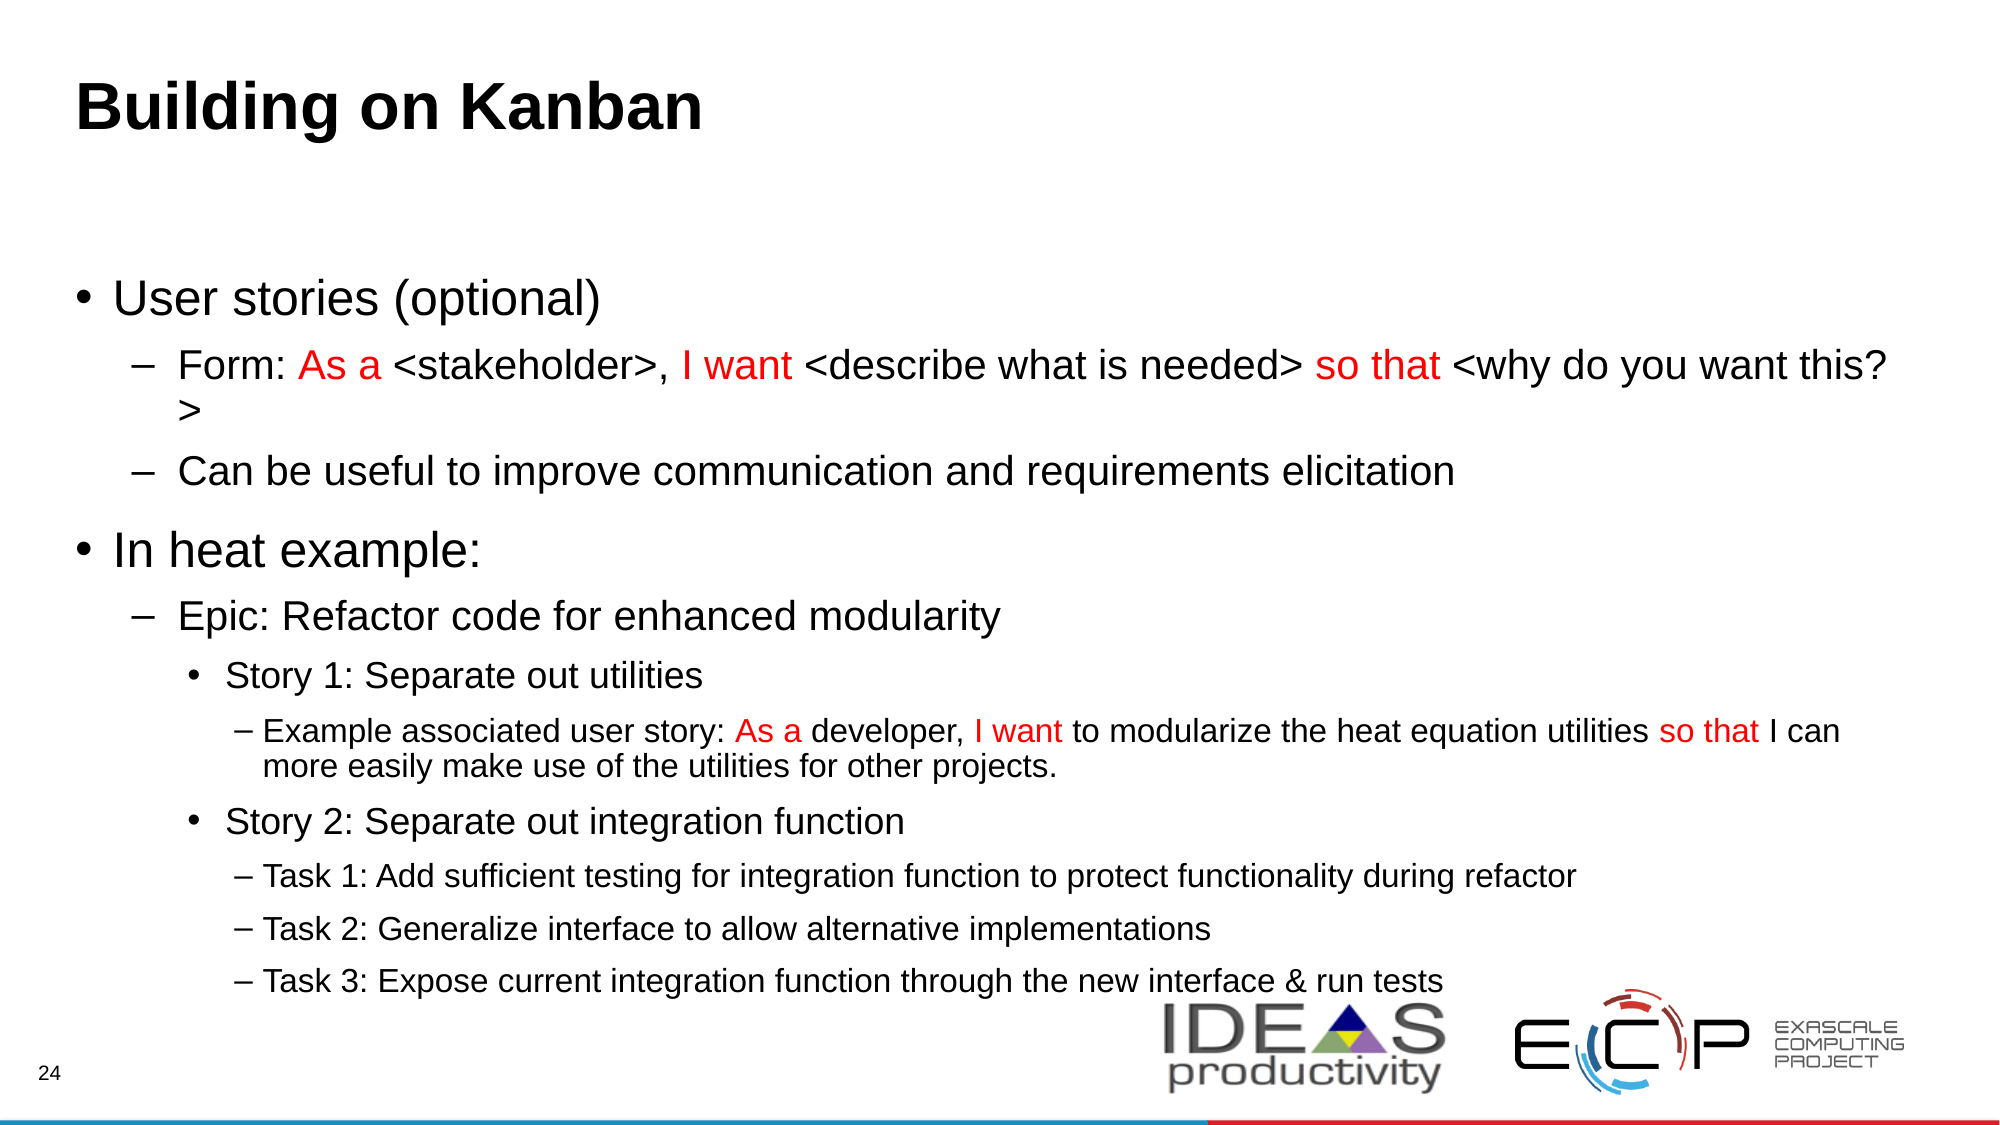

# Building on Kanban
User stories (optional)
Form: As a <stakeholder>, I want <describe what is needed> so that <why do you want this?>
Can be useful to improve communication and requirements elicitation
In heat example:
Epic: Refactor code for enhanced modularity
Story 1: Separate out utilities
Example associated user story: As a developer, I want to modularize the heat equation utilities so that I can more easily make use of the utilities for other projects.
Story 2: Separate out integration function
Task 1: Add sufficient testing for integration function to protect functionality during refactor
Task 2: Generalize interface to allow alternative implementations
Task 3: Expose current integration function through the new interface & run tests